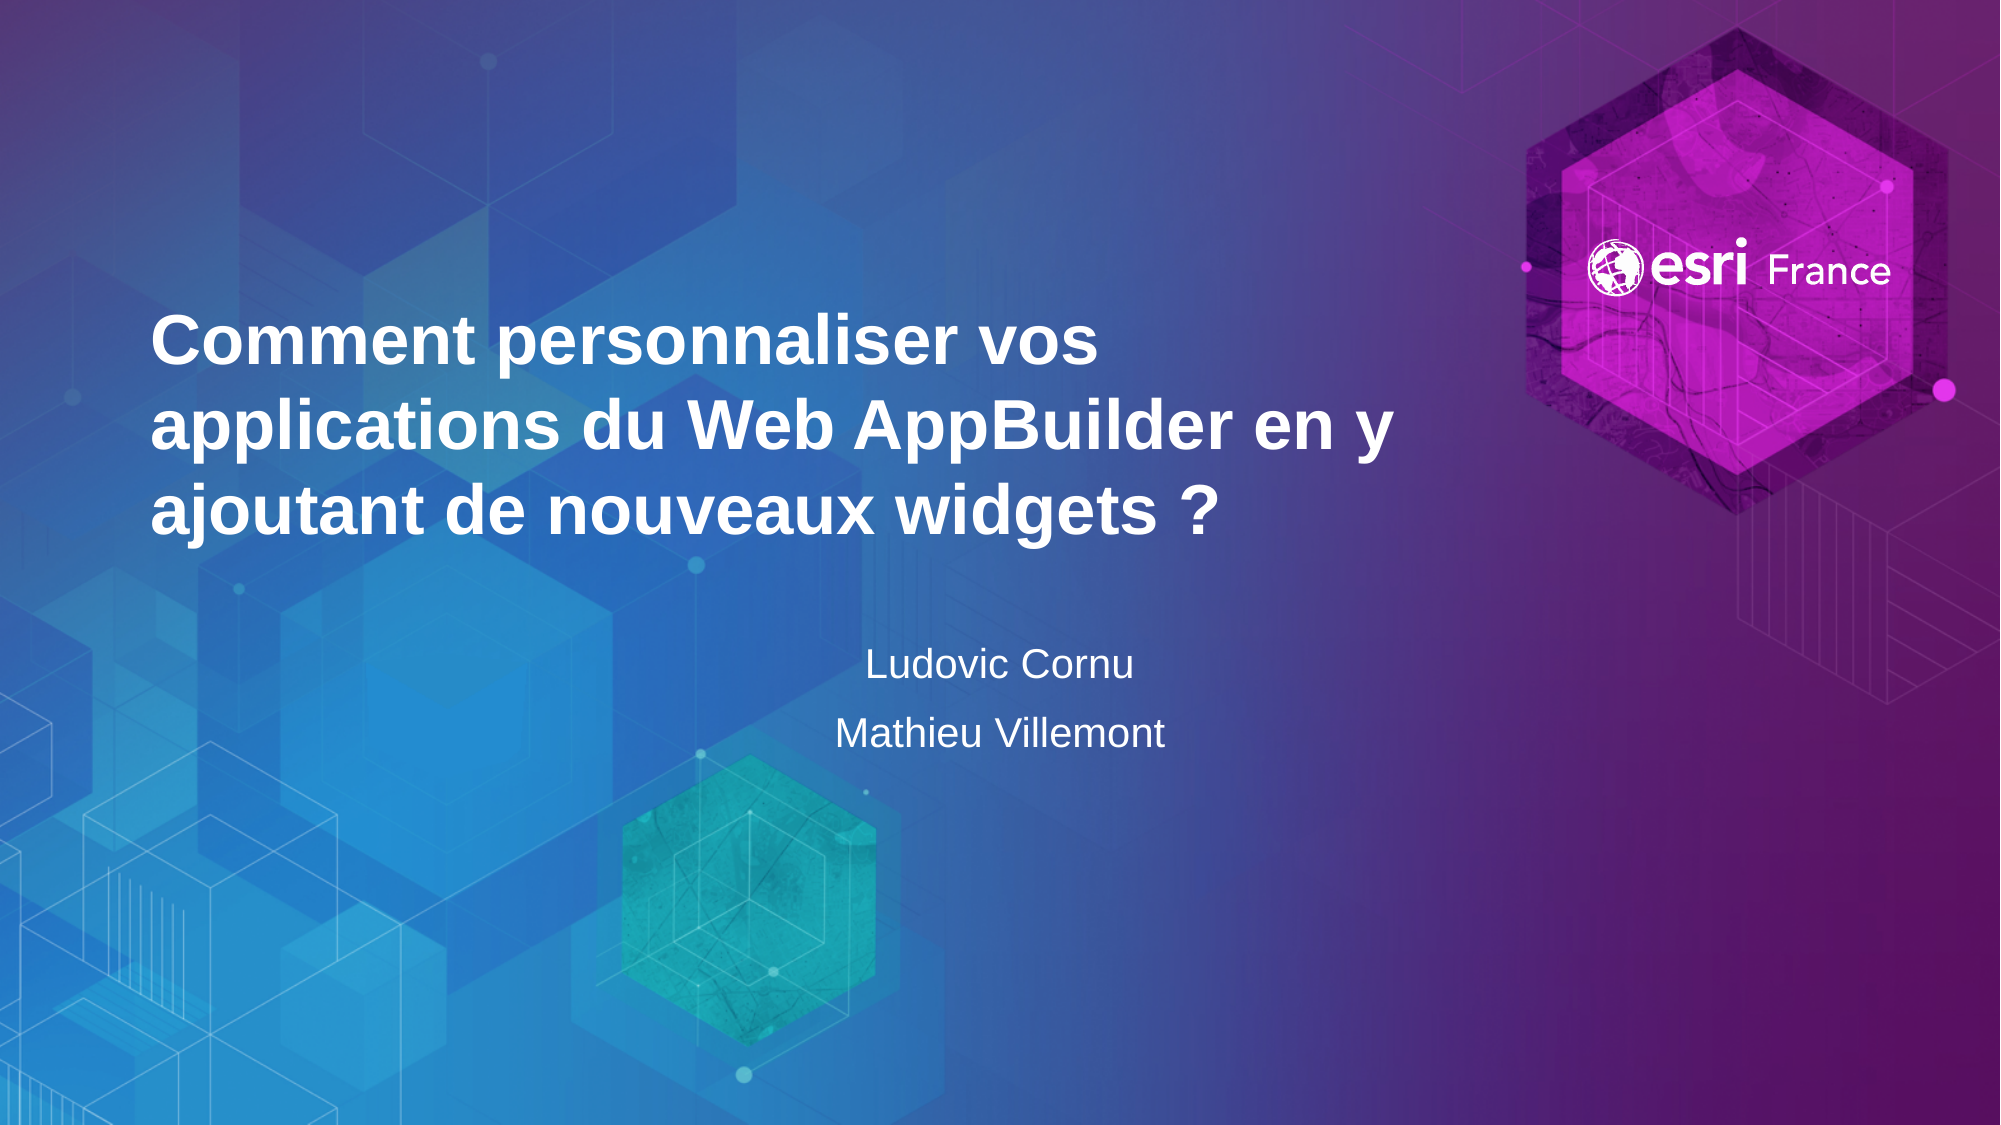

# Comment personnaliser vos applications du Web AppBuilder en y ajoutant de nouveaux widgets ?

Ludovic Cornu
Mathieu Villemont